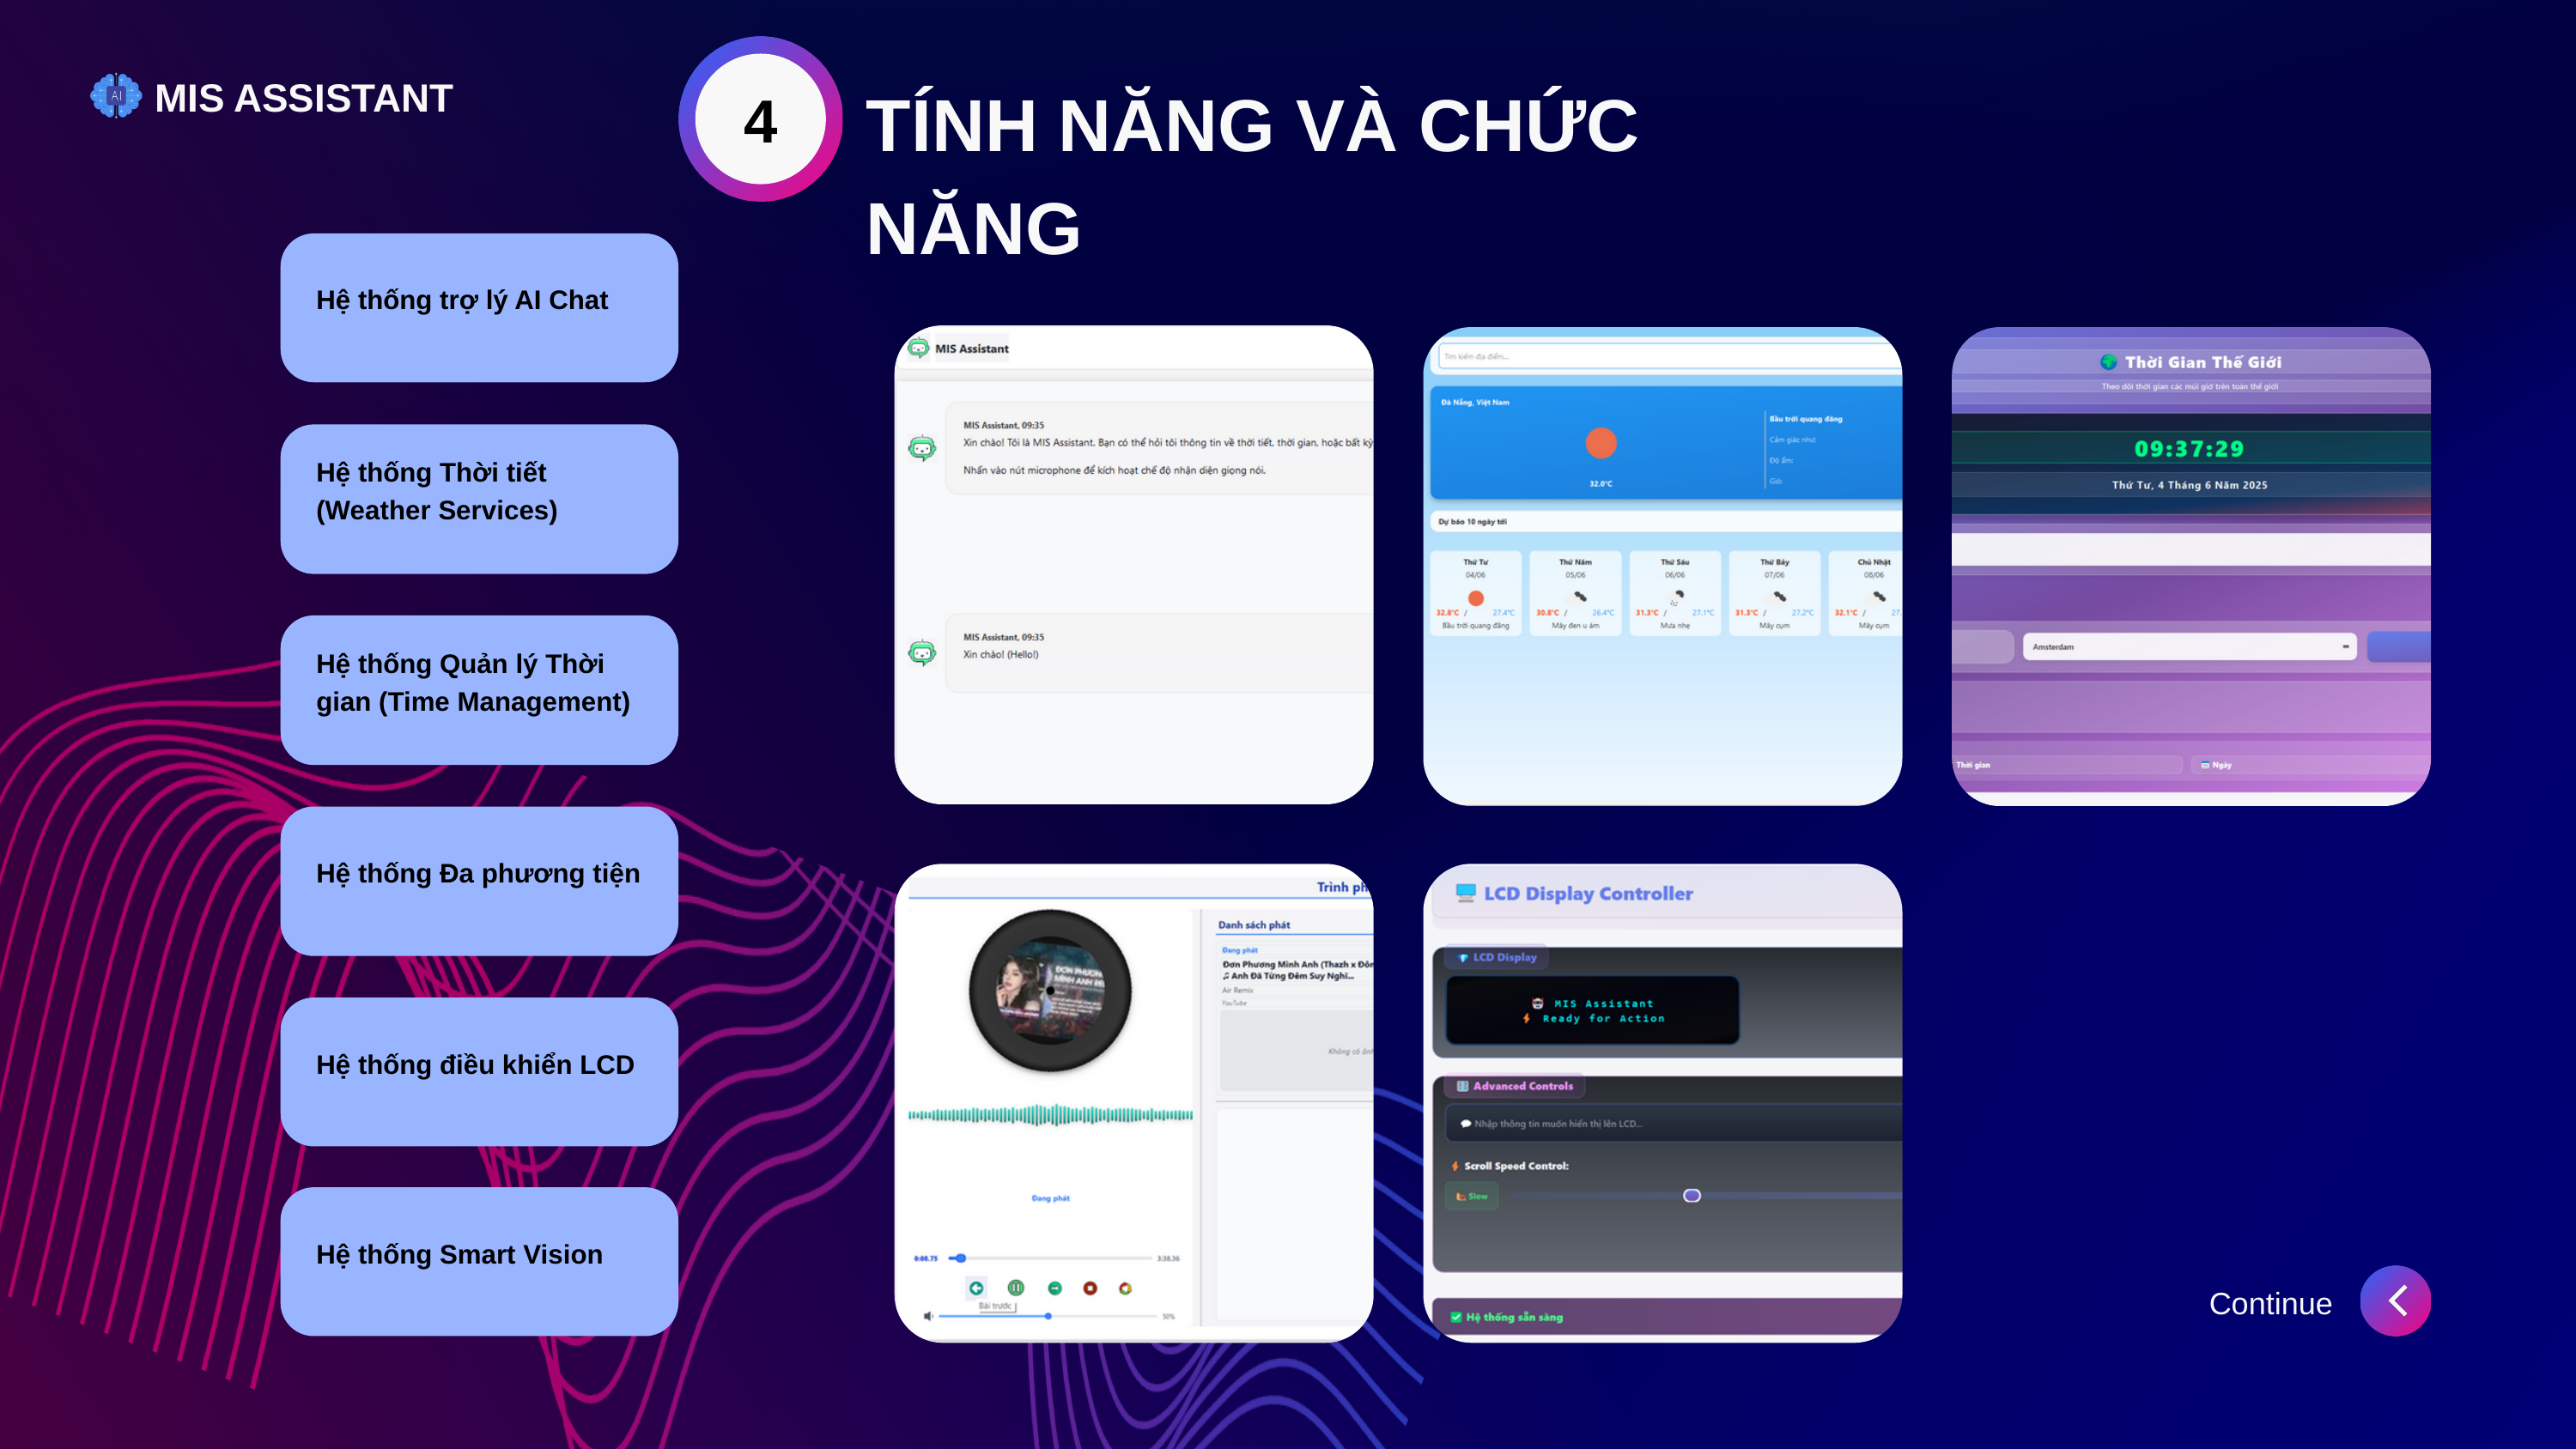

4
TÍNH NĂNG VÀ CHỨC NĂNG
MIS ASSISTANT

Hệ thống trợ lý AI Chat

Hệ thống Thời tiết (Weather Services)

Hệ thống Quản lý Thời gian (Time Management)

Hệ thống Đa phương tiện

Hệ thống điều khiển LCD

Hệ thống Smart Vision

Continue